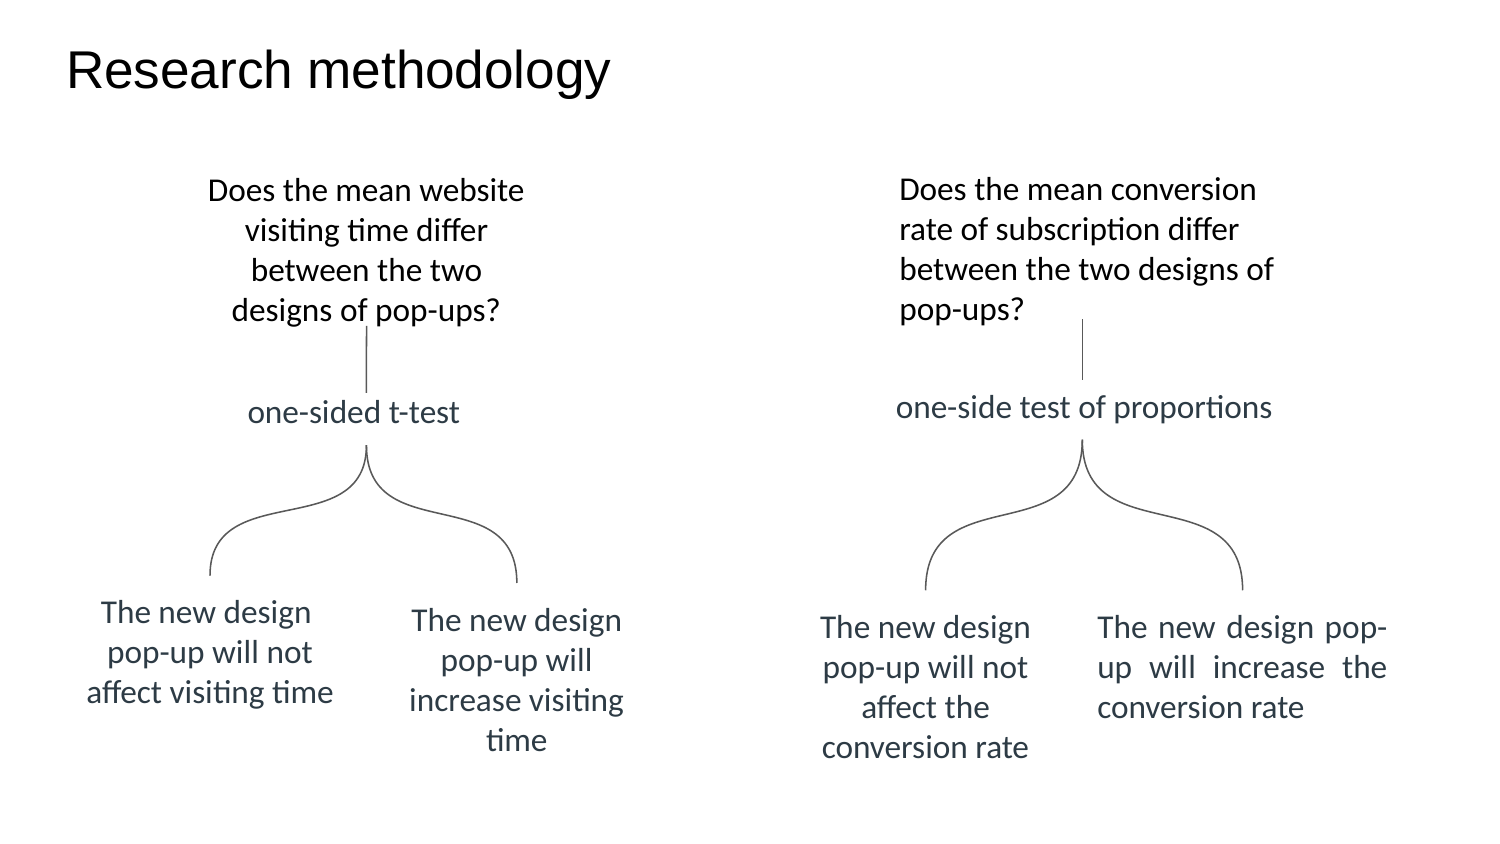

# Research methodology
Does the mean conversion rate of subscription differ between the two designs of pop-ups?
Does the mean website visiting time differ between the two designs of pop-ups?

  one-side test of proportions
one-sided t-test
The new design  pop-up will not affect visiting time
The new design pop-up will increase visiting time
The new design pop-up will not affect the conversion rate
The new design pop-up will increase the conversion rate